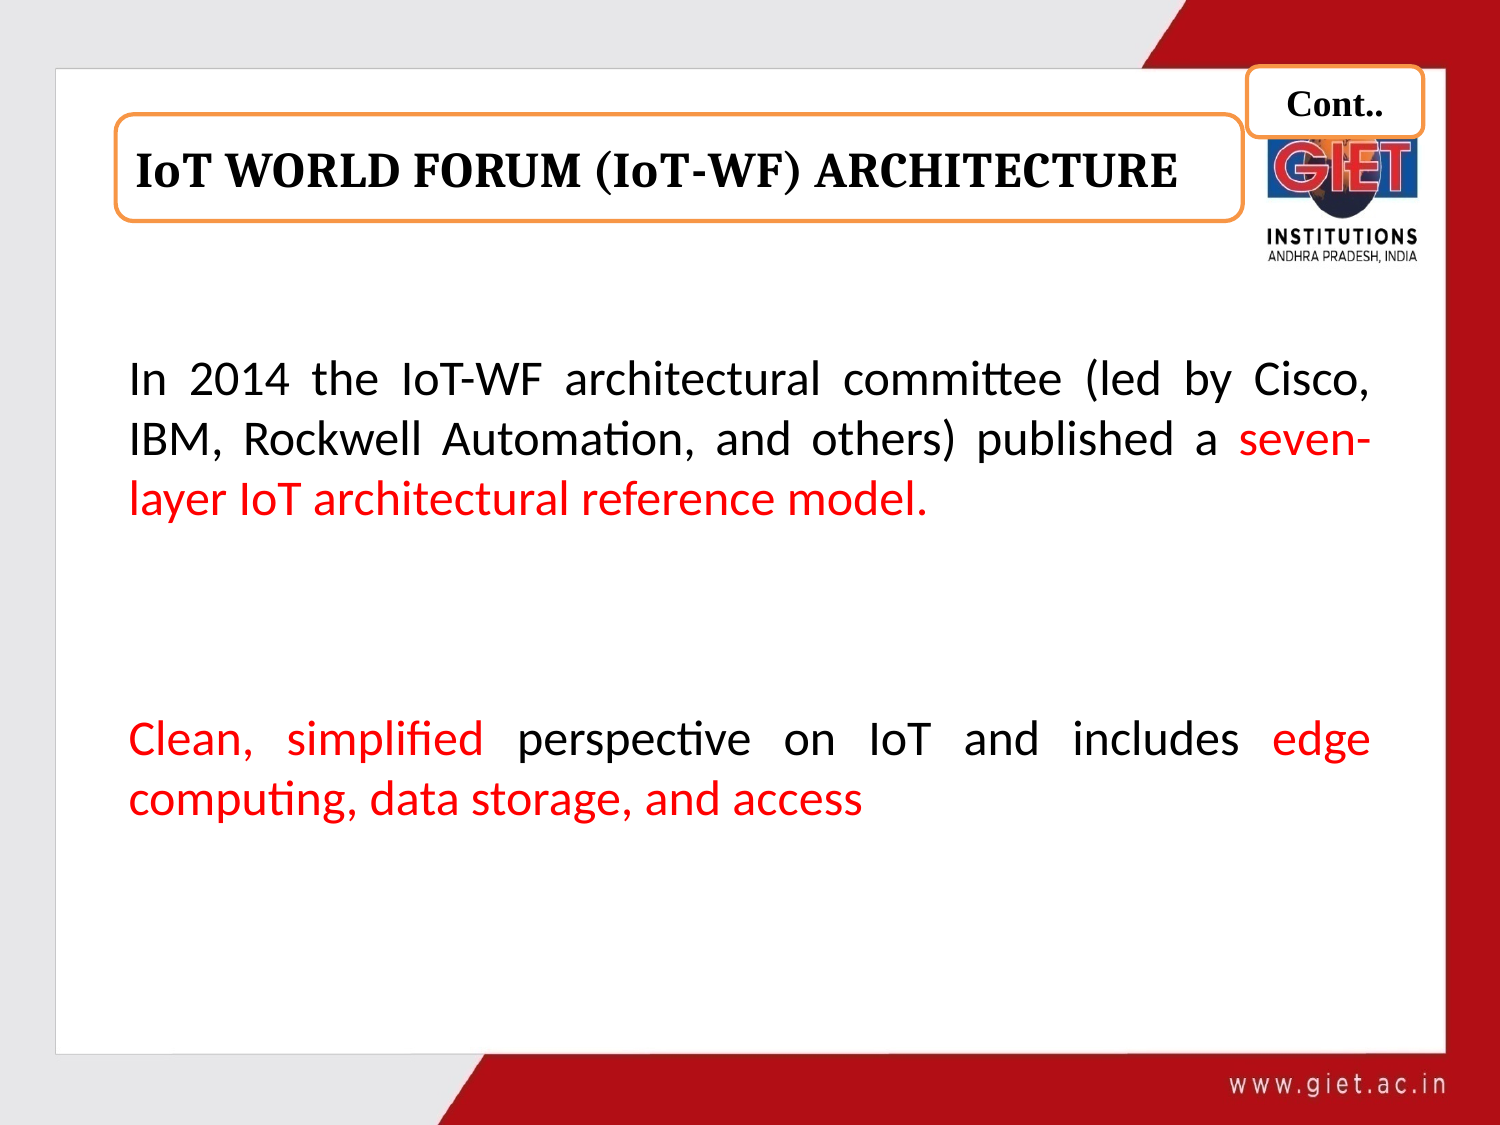

Cont..
IoT WORLD FORUM (IoT-WF) ARCHITECTURE
In 2014 the IoT-WF architectural committee (led by Cisco, IBM, Rockwell Automation, and others) published a seven-layer IoT architectural reference model.

Clean, simplified perspective on IoT and includes edge computing, data storage, and access